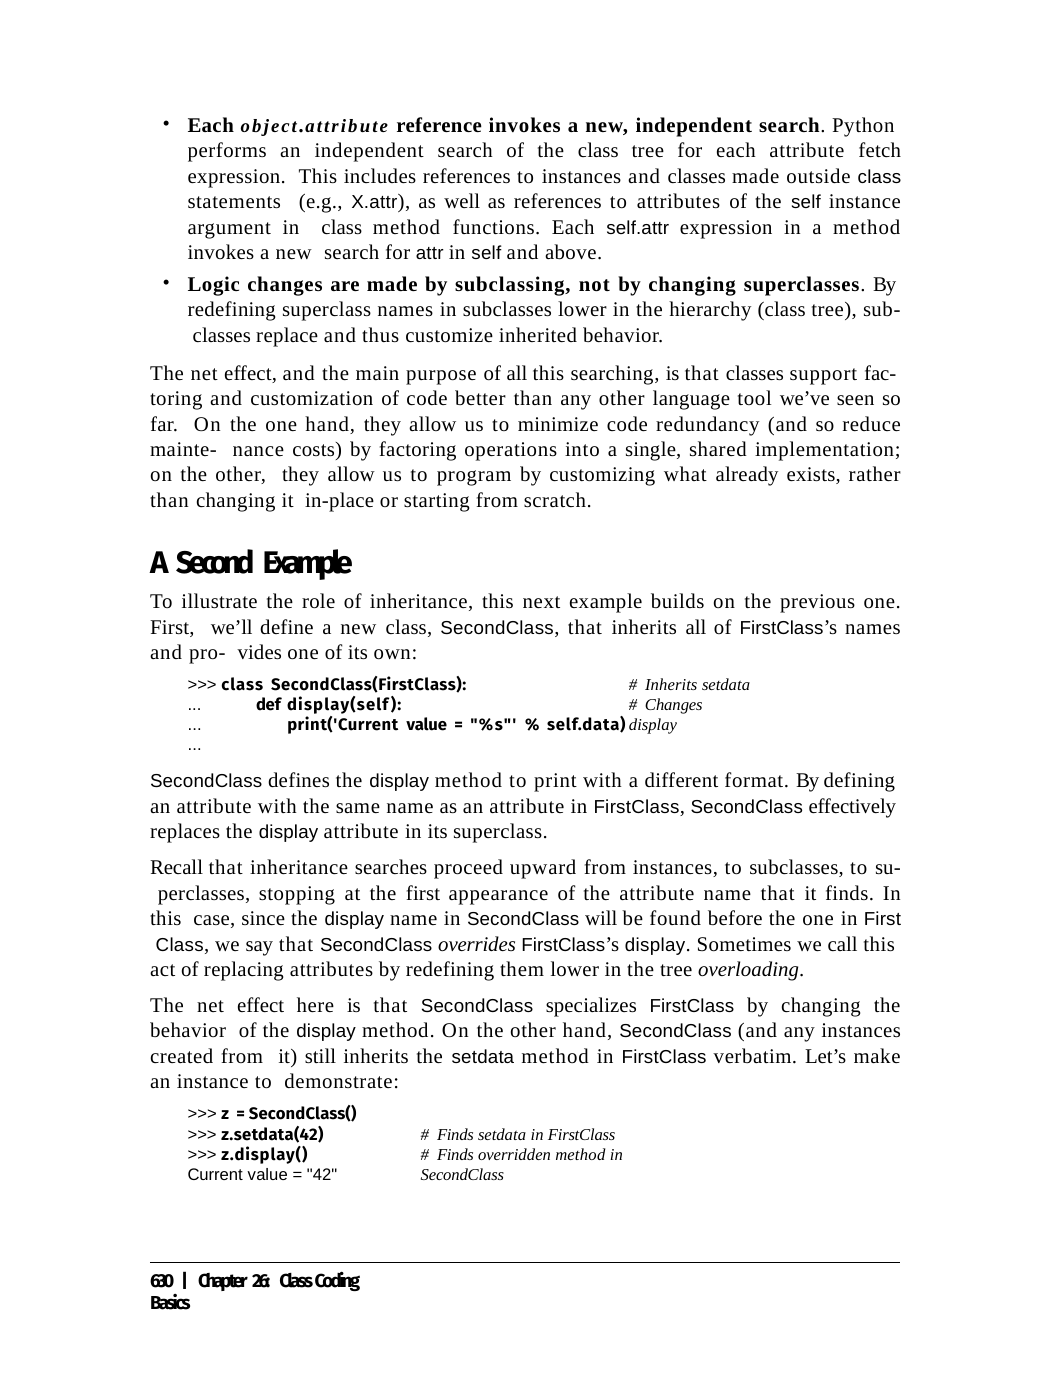

Each object.attribute reference invokes a new, independent search. Python  performs an independent search of the class tree for each attribute fetch expression.  This includes references to instances and classes made outside class statements  (e.g., X.attr), as well as references to attributes of the self instance argument in  class method functions. Each self.attr expression in a method invokes a new  search for attr in self and above.
Logic changes are made by subclassing, not by changing superclasses. By  redefining superclass names in subclasses lower in the hierarchy (class tree), sub-  classes replace and thus customize inherited behavior.
The net effect, and the main purpose of all this searching, is that classes support fac-  toring and customization of code better than any other language tool we’ve seen so far.  On the one hand, they allow us to minimize code redundancy (and so reduce mainte-  nance costs) by factoring operations into a single, shared implementation; on the other,  they allow us to program by customizing what already exists, rather than changing it  in-place or starting from scratch.

A Second Example
To illustrate the role of inheritance, this next example builds on the previous one. First,  we’ll define a new class, SecondClass, that inherits all of FirstClass’s names and pro-  vides one of its own:
>>> class SecondClass(FirstClass):
...	def display(self):
# Inherits setdata  # Changes display
...
...
print('Current value = "%s"' % self.data)
SecondClass defines the display method to print with a different format. By defining  an attribute with the same name as an attribute in FirstClass, SecondClass effectively  replaces the display attribute in its superclass.
Recall that inheritance searches proceed upward from instances, to subclasses, to su-  perclasses, stopping at the first appearance of the attribute name that it finds. In this  case, since the display name in SecondClass will be found before the one in First  Class, we say that SecondClass overrides FirstClass’s display. Sometimes we call this  act of replacing attributes by redefining them lower in the tree overloading.
The net effect here is that SecondClass specializes FirstClass by changing the behavior  of the display method. On the other hand, SecondClass (and any instances created from  it) still inherits the setdata method in FirstClass verbatim. Let’s make an instance to  demonstrate:
>>> z = SecondClass()
>>> z.setdata(42)
>>> z.display()
Current value = "42"
# Finds setdata in FirstClass
# Finds overridden method in SecondClass

630  |  Chapter 26:  Class Coding Basics